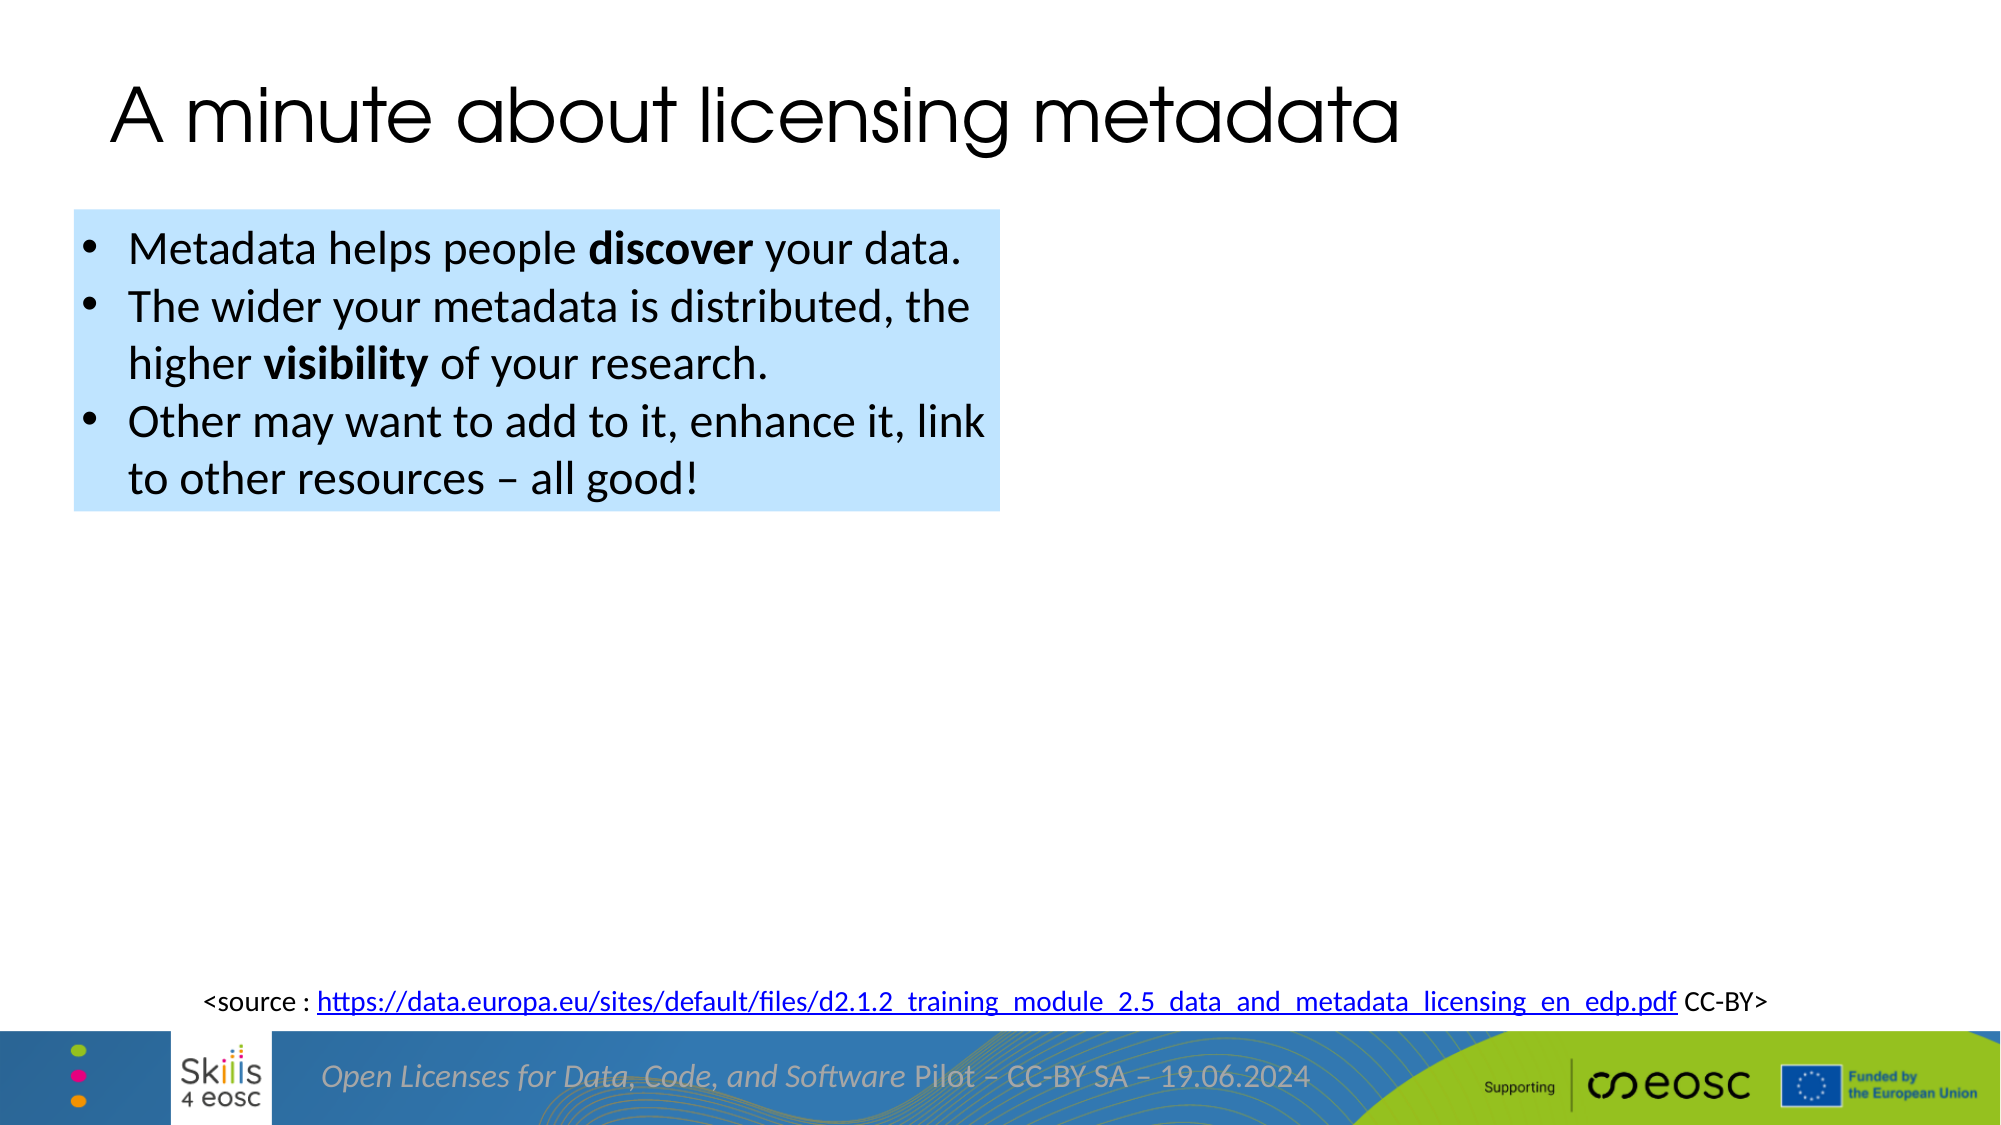

# A minute about licensing metadata
Metadata helps people discover your data.
The wider your metadata is distributed, the higher visibility of your research.
Other may want to add to it, enhance it, link to other resources – all good!
<source : https://data.europa.eu/sites/default/files/d2.1.2_training_module_2.5_data_and_metadata_licensing_en_edp.pdf CC-BY>
Open Licenses for Data, Code, and Software Pilot – CC-BY SA – 19.06.2024